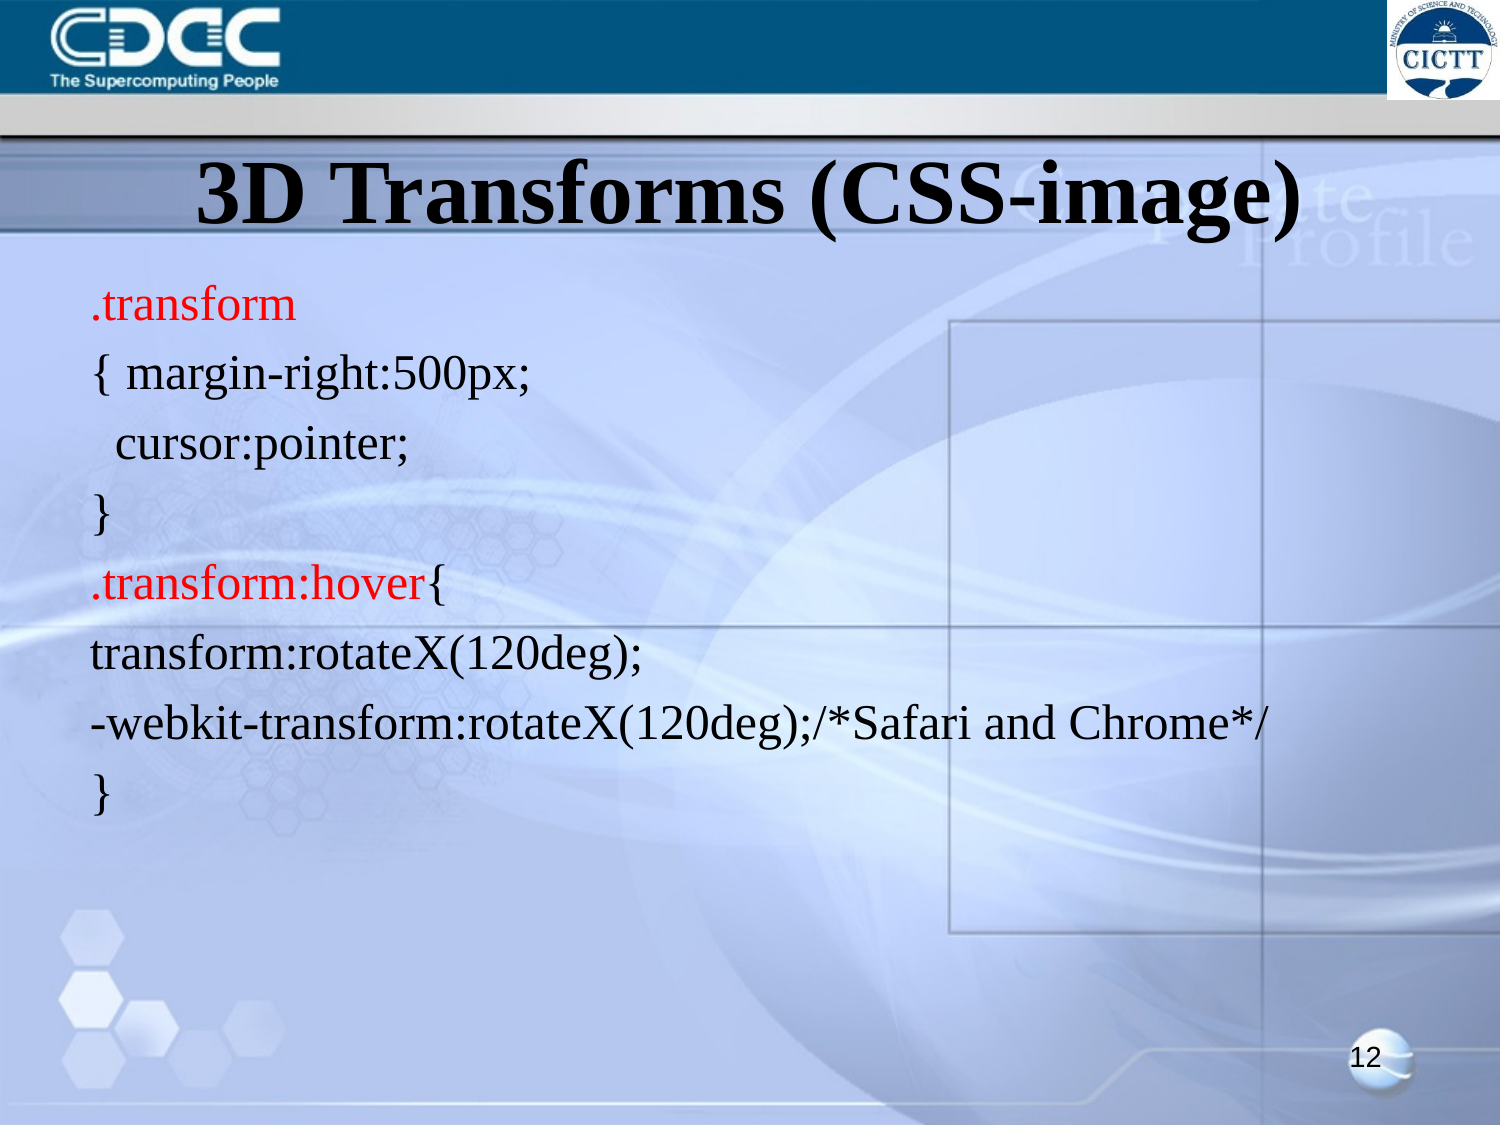

# 3D Transforms (CSS-image)
.transform
{ margin-right:500px;
  cursor:pointer;
}
.transform:hover{
transform:rotateX(120deg);
-webkit-transform:rotateX(120deg);/*Safari and Chrome*/
}